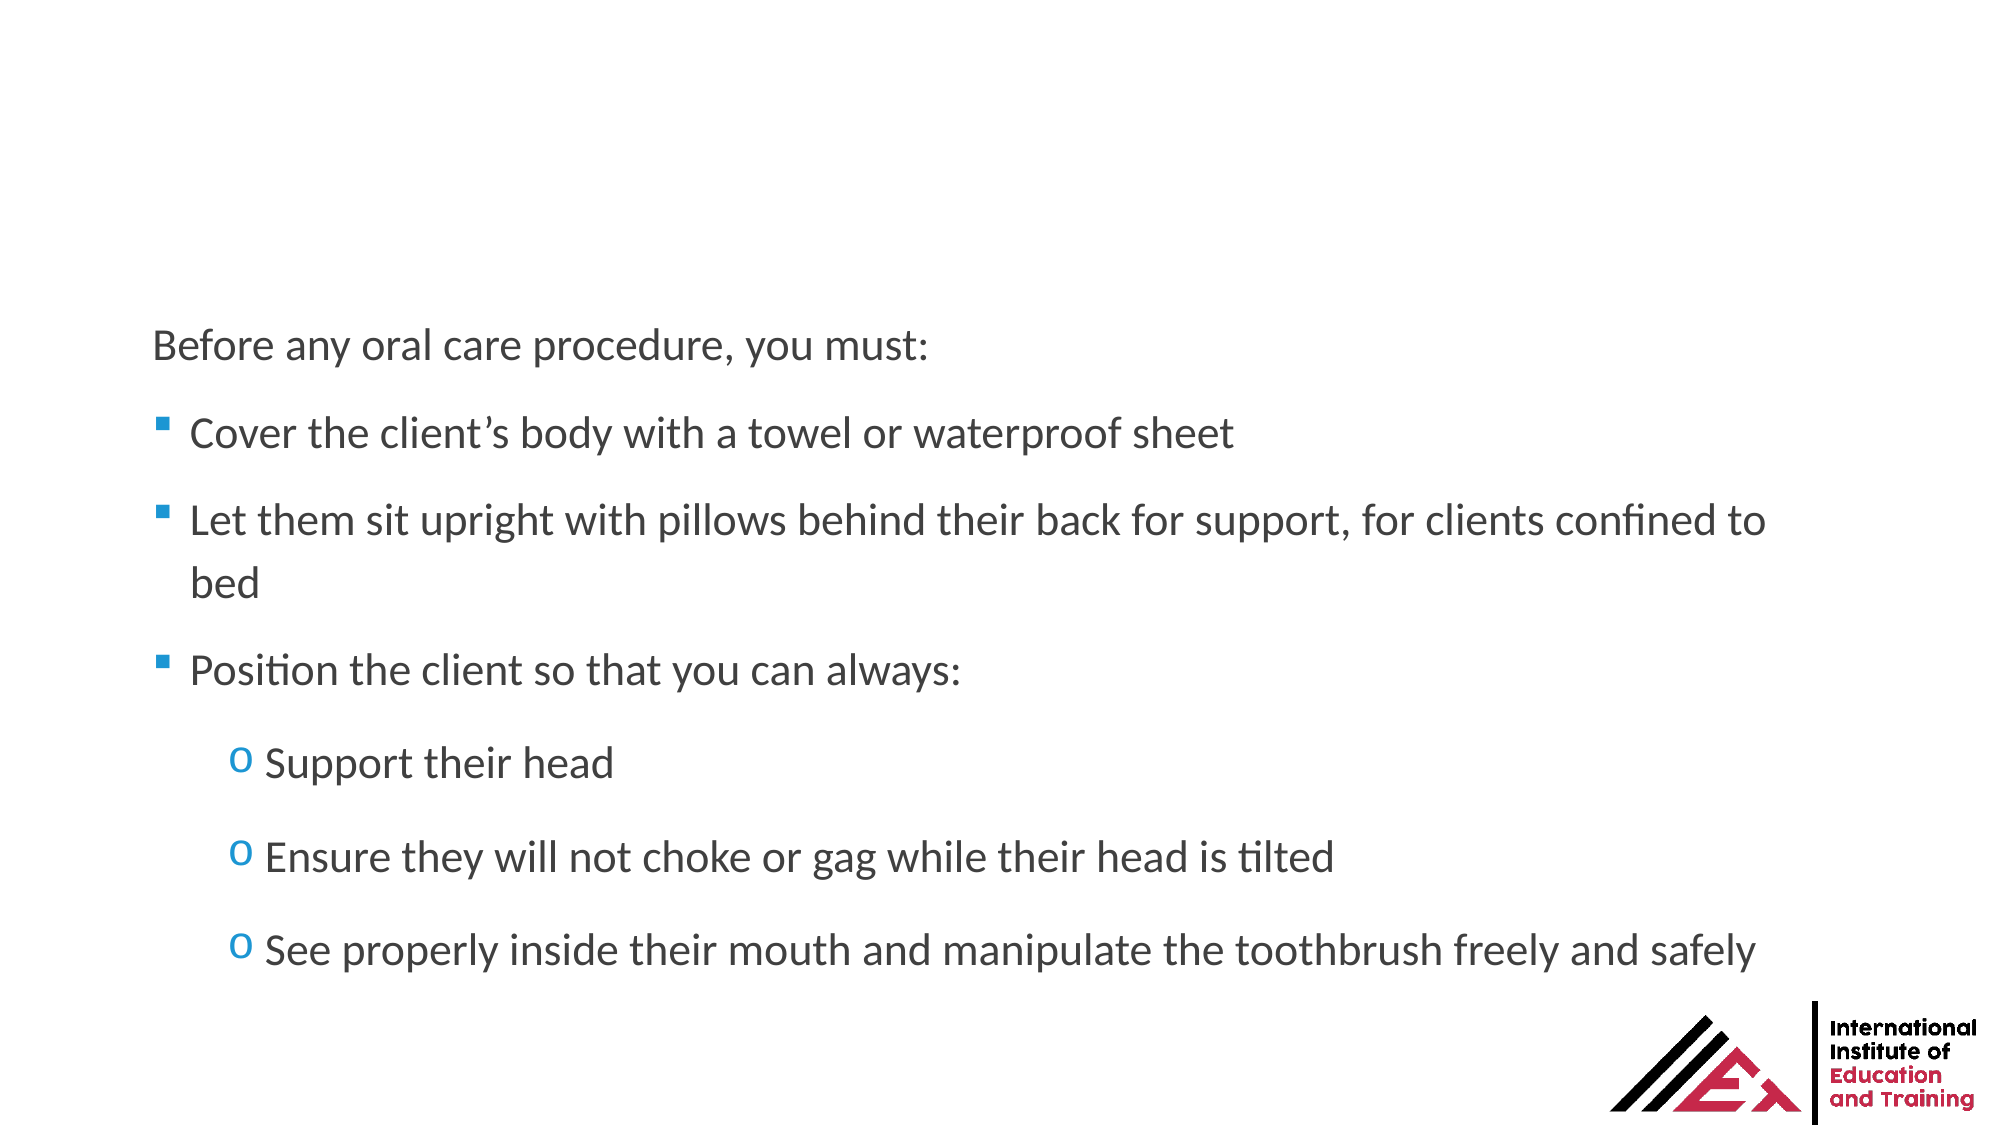

Before any oral care procedure, you must:
Cover the client’s body with a towel or waterproof sheet
Let them sit upright with pillows behind their back for support, for clients confined to bed
Position the client so that you can always:
Support their head
Ensure they will not choke or gag while their head is tilted
See properly inside their mouth and manipulate the toothbrush freely and safely